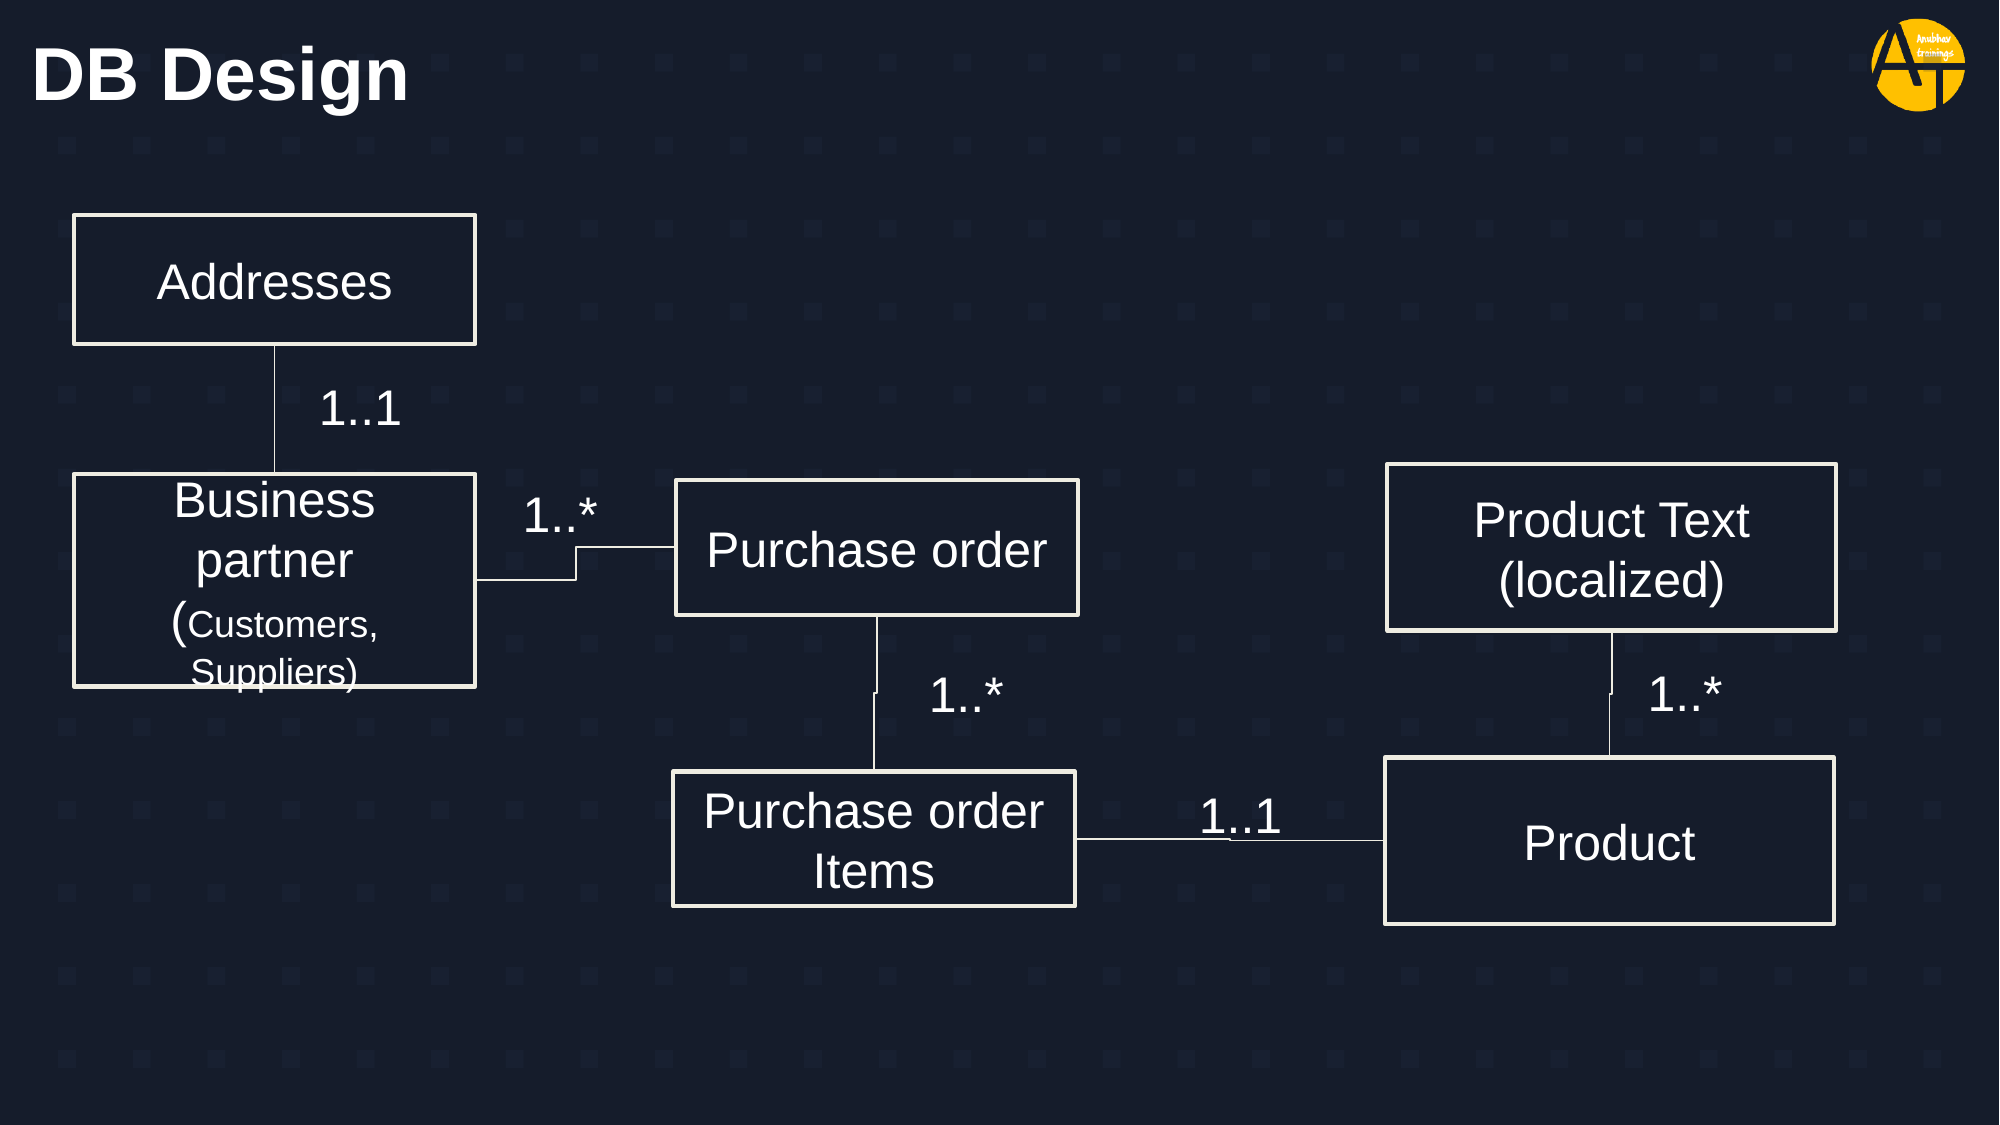

# DB Design
Addresses
1..1
Product Text
(localized)
Business partner
(Customers, Suppliers)
1..*
Purchase order
1..*
1..*
Product
Purchase order Items
1..1